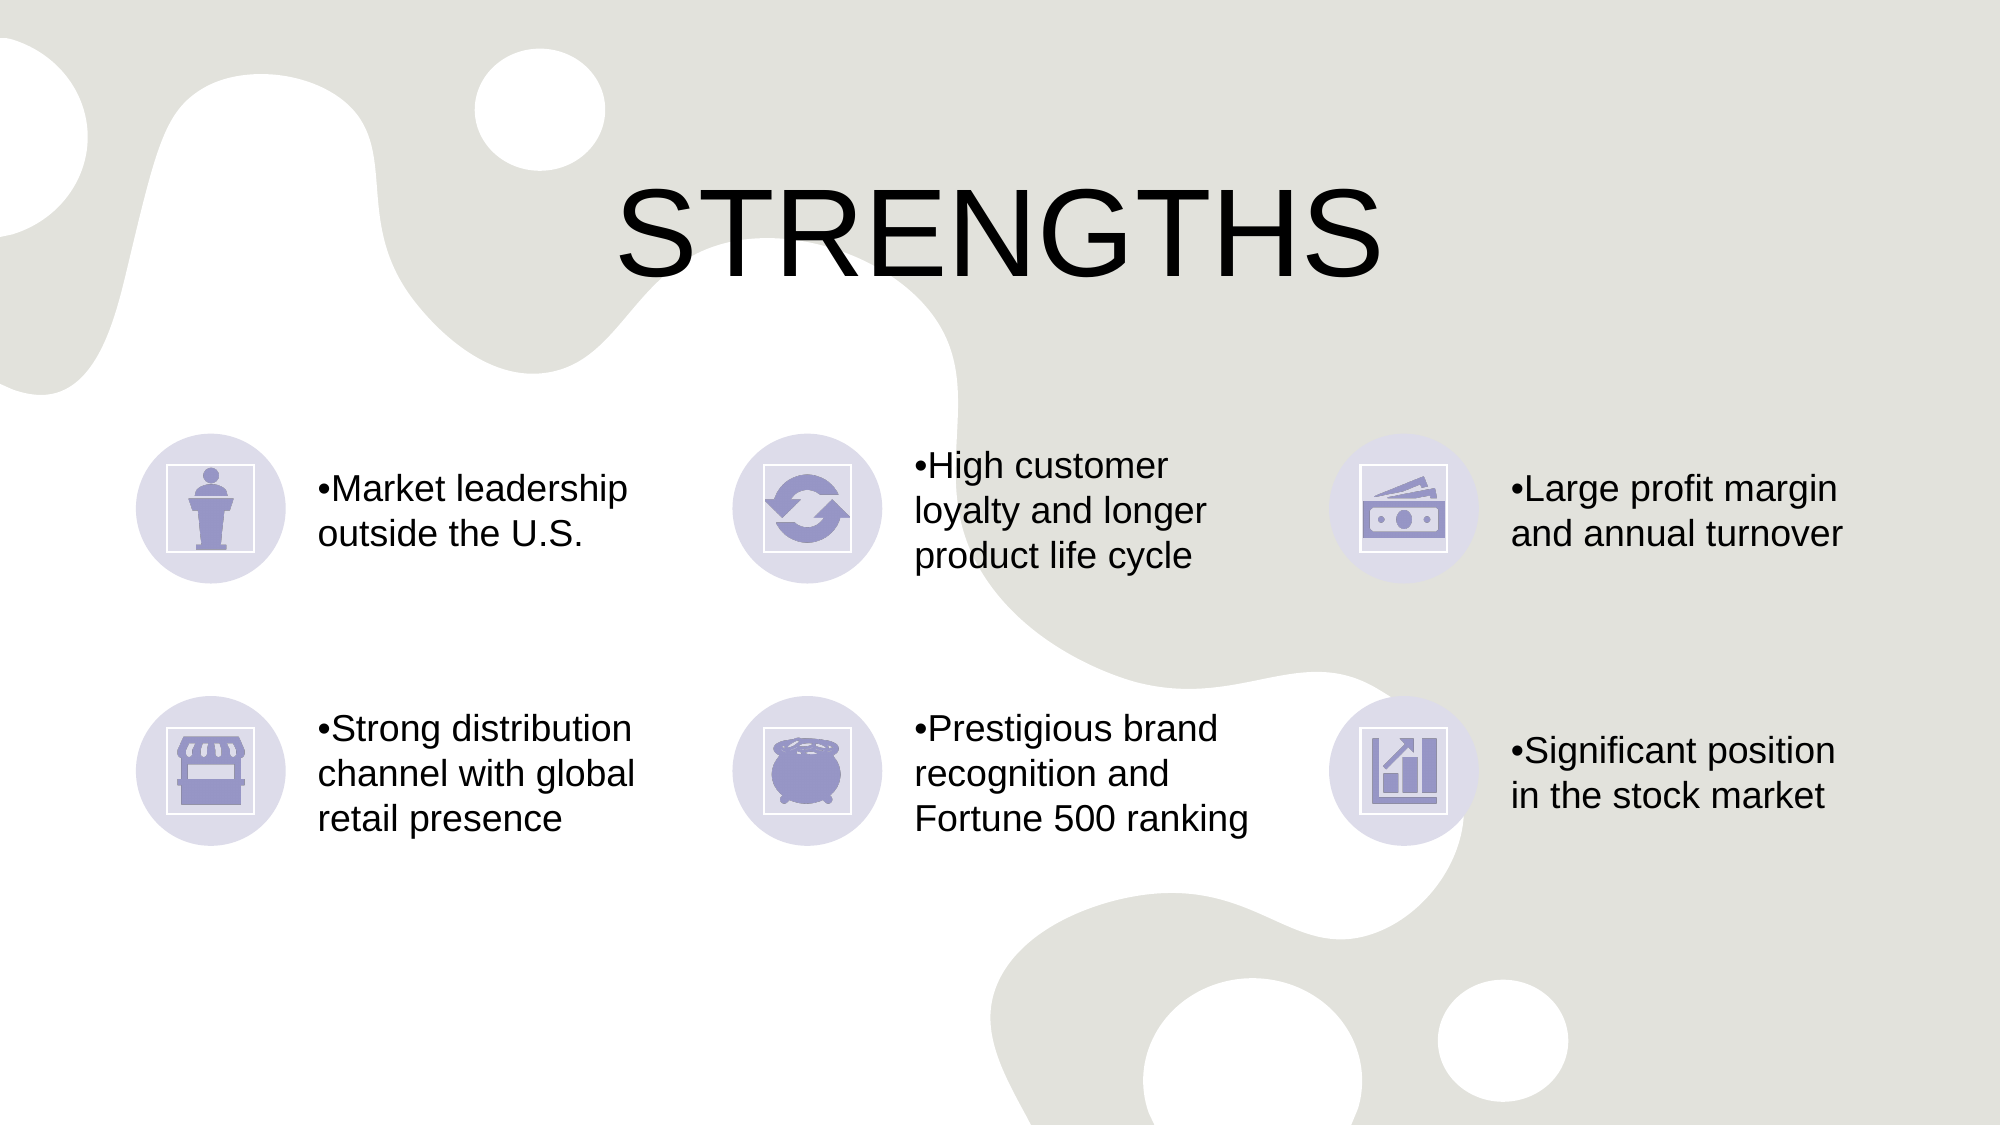

# STRENGTHS
•Market leadership outside the U.S.
•High customer loyalty and longer product life cycle
•Large profit margin and annual turnover
•Strong distribution channel with global retail presence
•Prestigious brand recognition and Fortune 500 ranking
•Significant position in the stock market